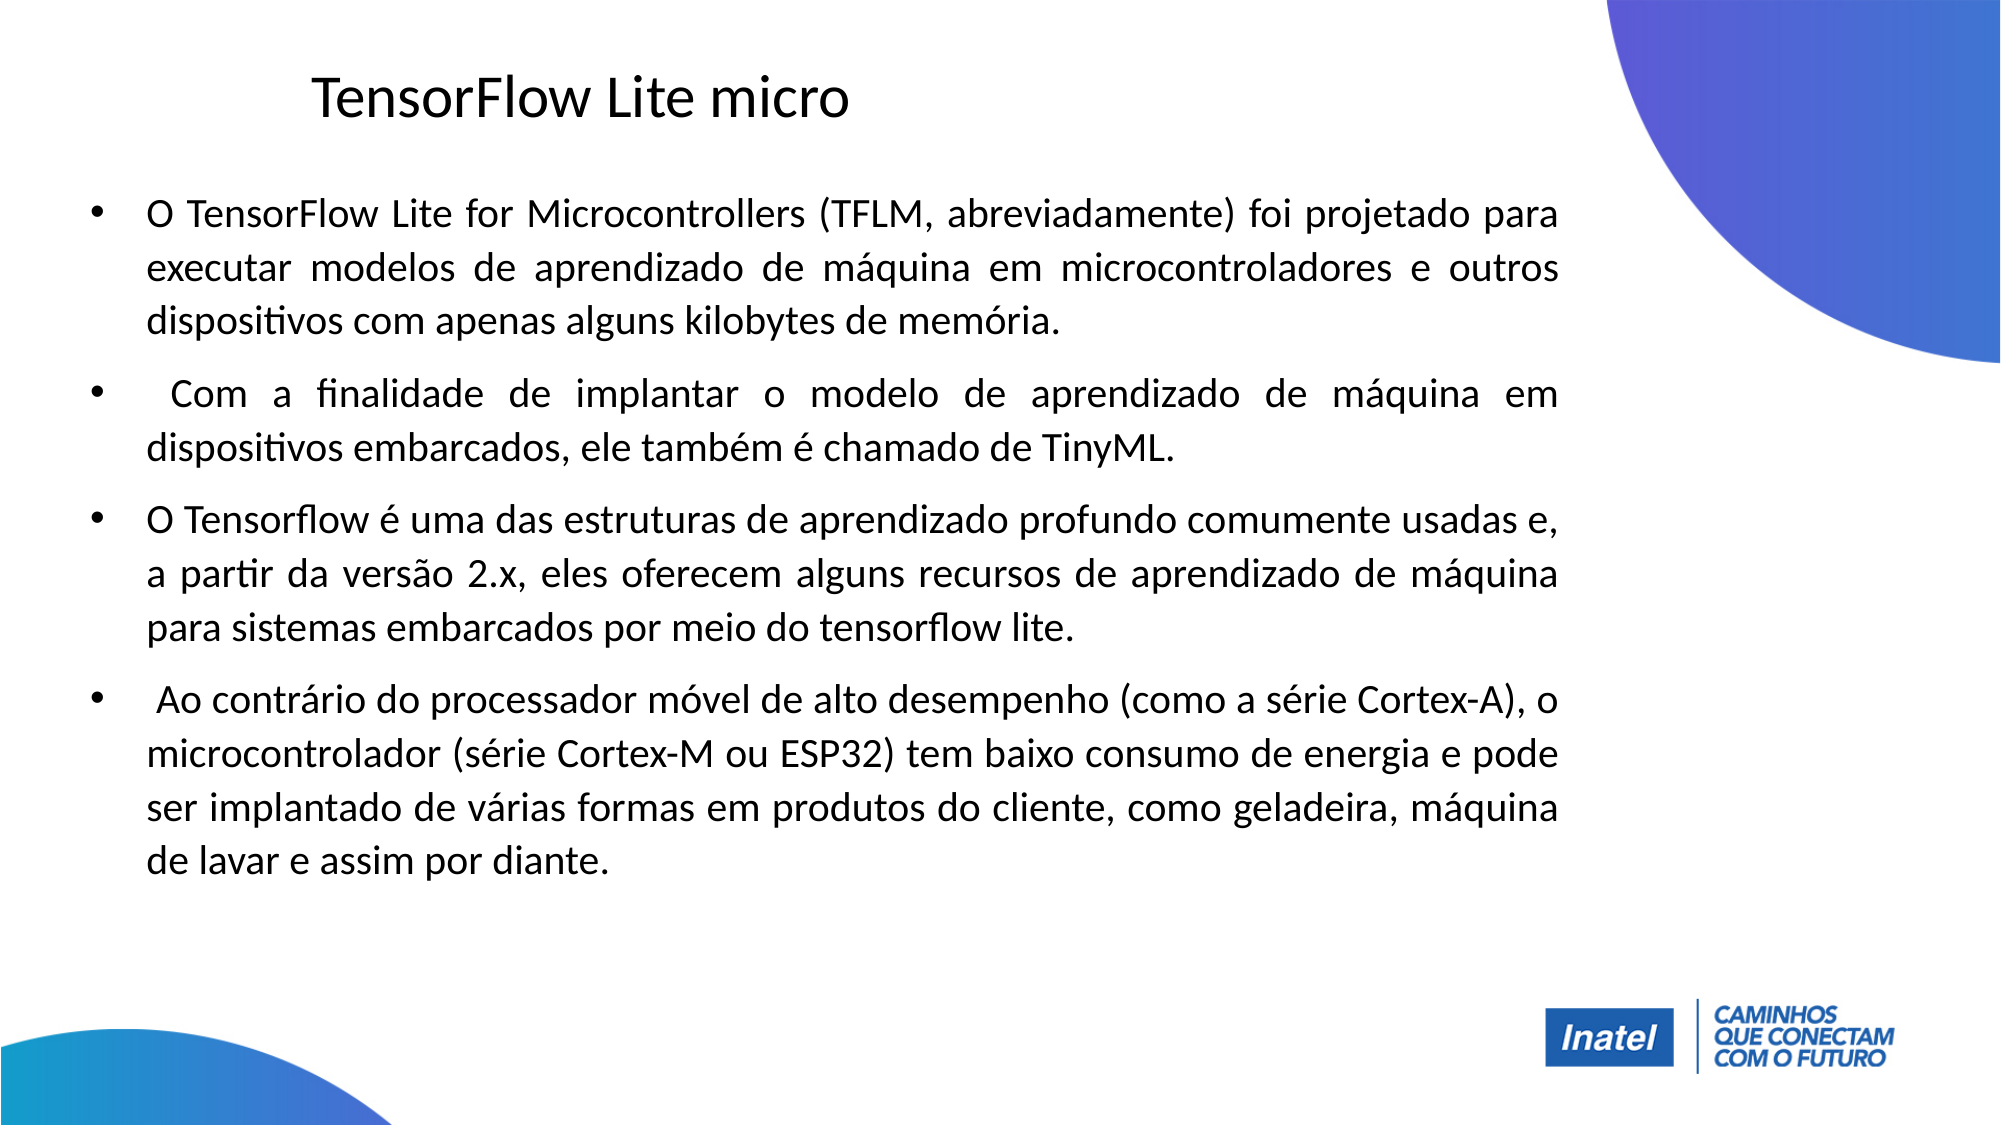

# TensorFlow Lite micro
O TensorFlow Lite for Microcontrollers (TFLM, abreviadamente) foi projetado para executar modelos de aprendizado de máquina em microcontroladores e outros dispositivos com apenas alguns kilobytes de memória.
 Com a finalidade de implantar o modelo de aprendizado de máquina em dispositivos embarcados, ele também é chamado de TinyML.
O Tensorflow é uma das estruturas de aprendizado profundo comumente usadas e, a partir da versão 2.x, eles oferecem alguns recursos de aprendizado de máquina para sistemas embarcados por meio do tensorflow lite.
 Ao contrário do processador móvel de alto desempenho (como a série Cortex-A), o microcontrolador (série Cortex-M ou ESP32) tem baixo consumo de energia e pode ser implantado de várias formas em produtos do cliente, como geladeira, máquina de lavar e assim por diante.